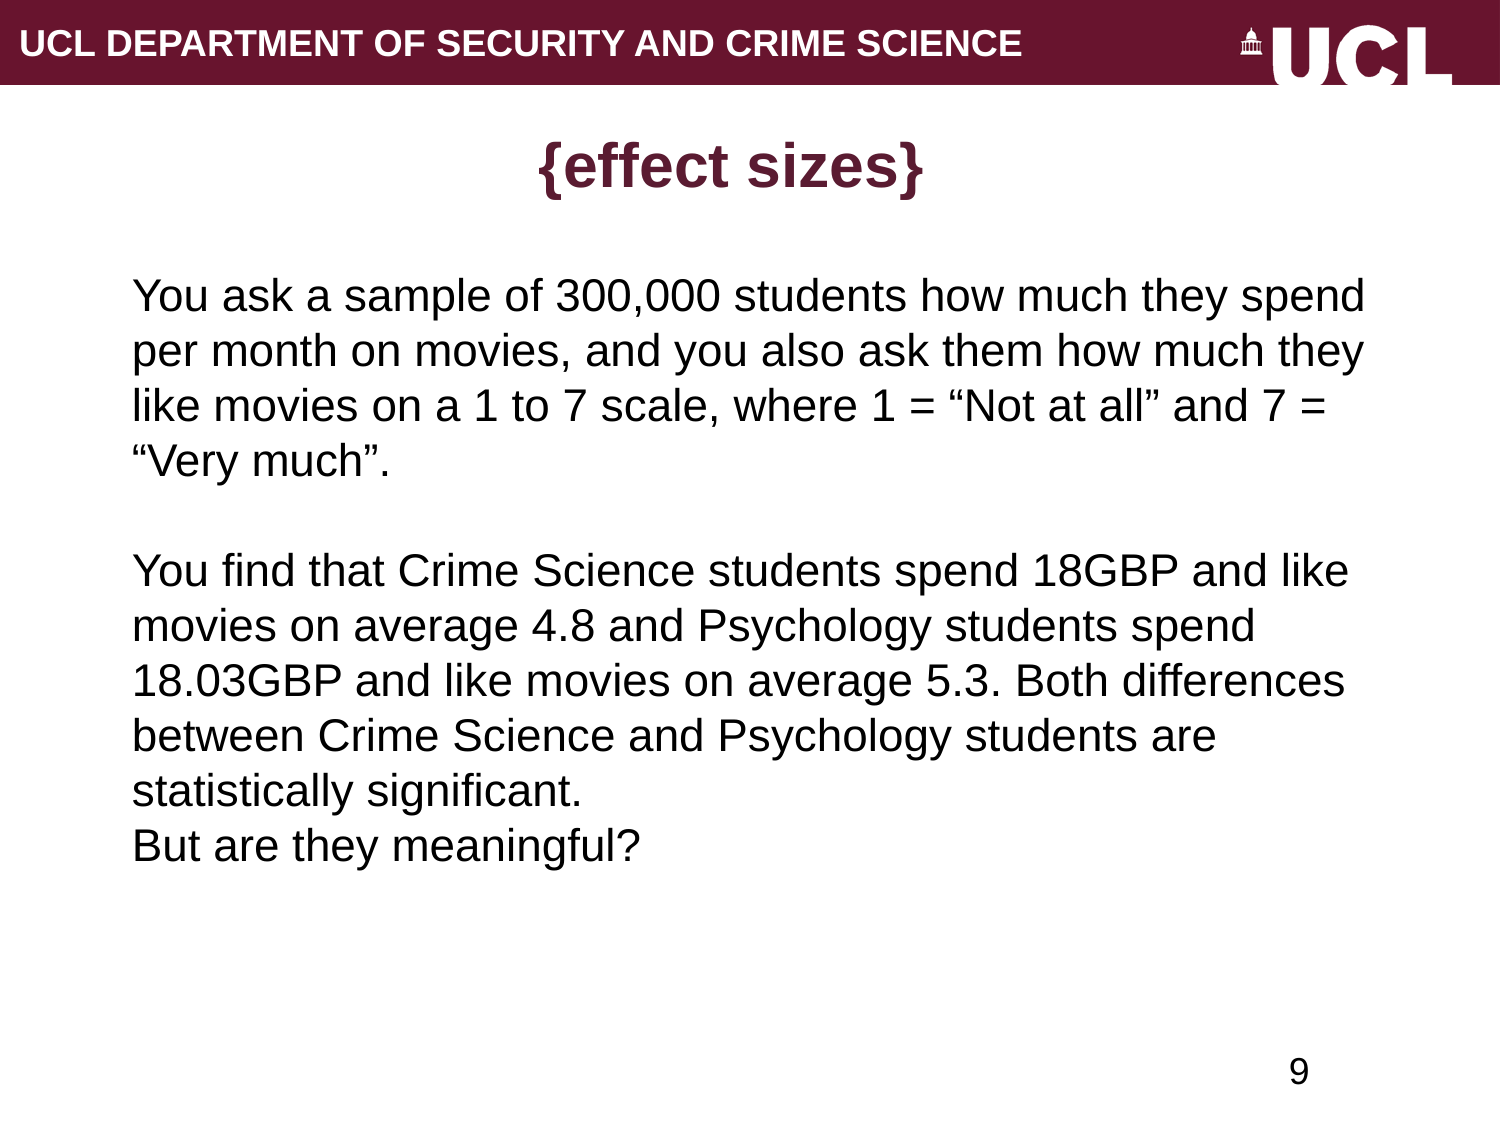

# {effect sizes}
You ask a sample of 300,000 students how much they spend per month on movies, and you also ask them how much they like movies on a 1 to 7 scale, where 1 = “Not at all” and 7 = “Very much”.

You find that Crime Science students spend 18GBP and like movies on average 4.8 and Psychology students spend 18.03GBP and like movies on average 5.3. Both differences between Crime Science and Psychology students are statistically significant.
But are they meaningful?
9